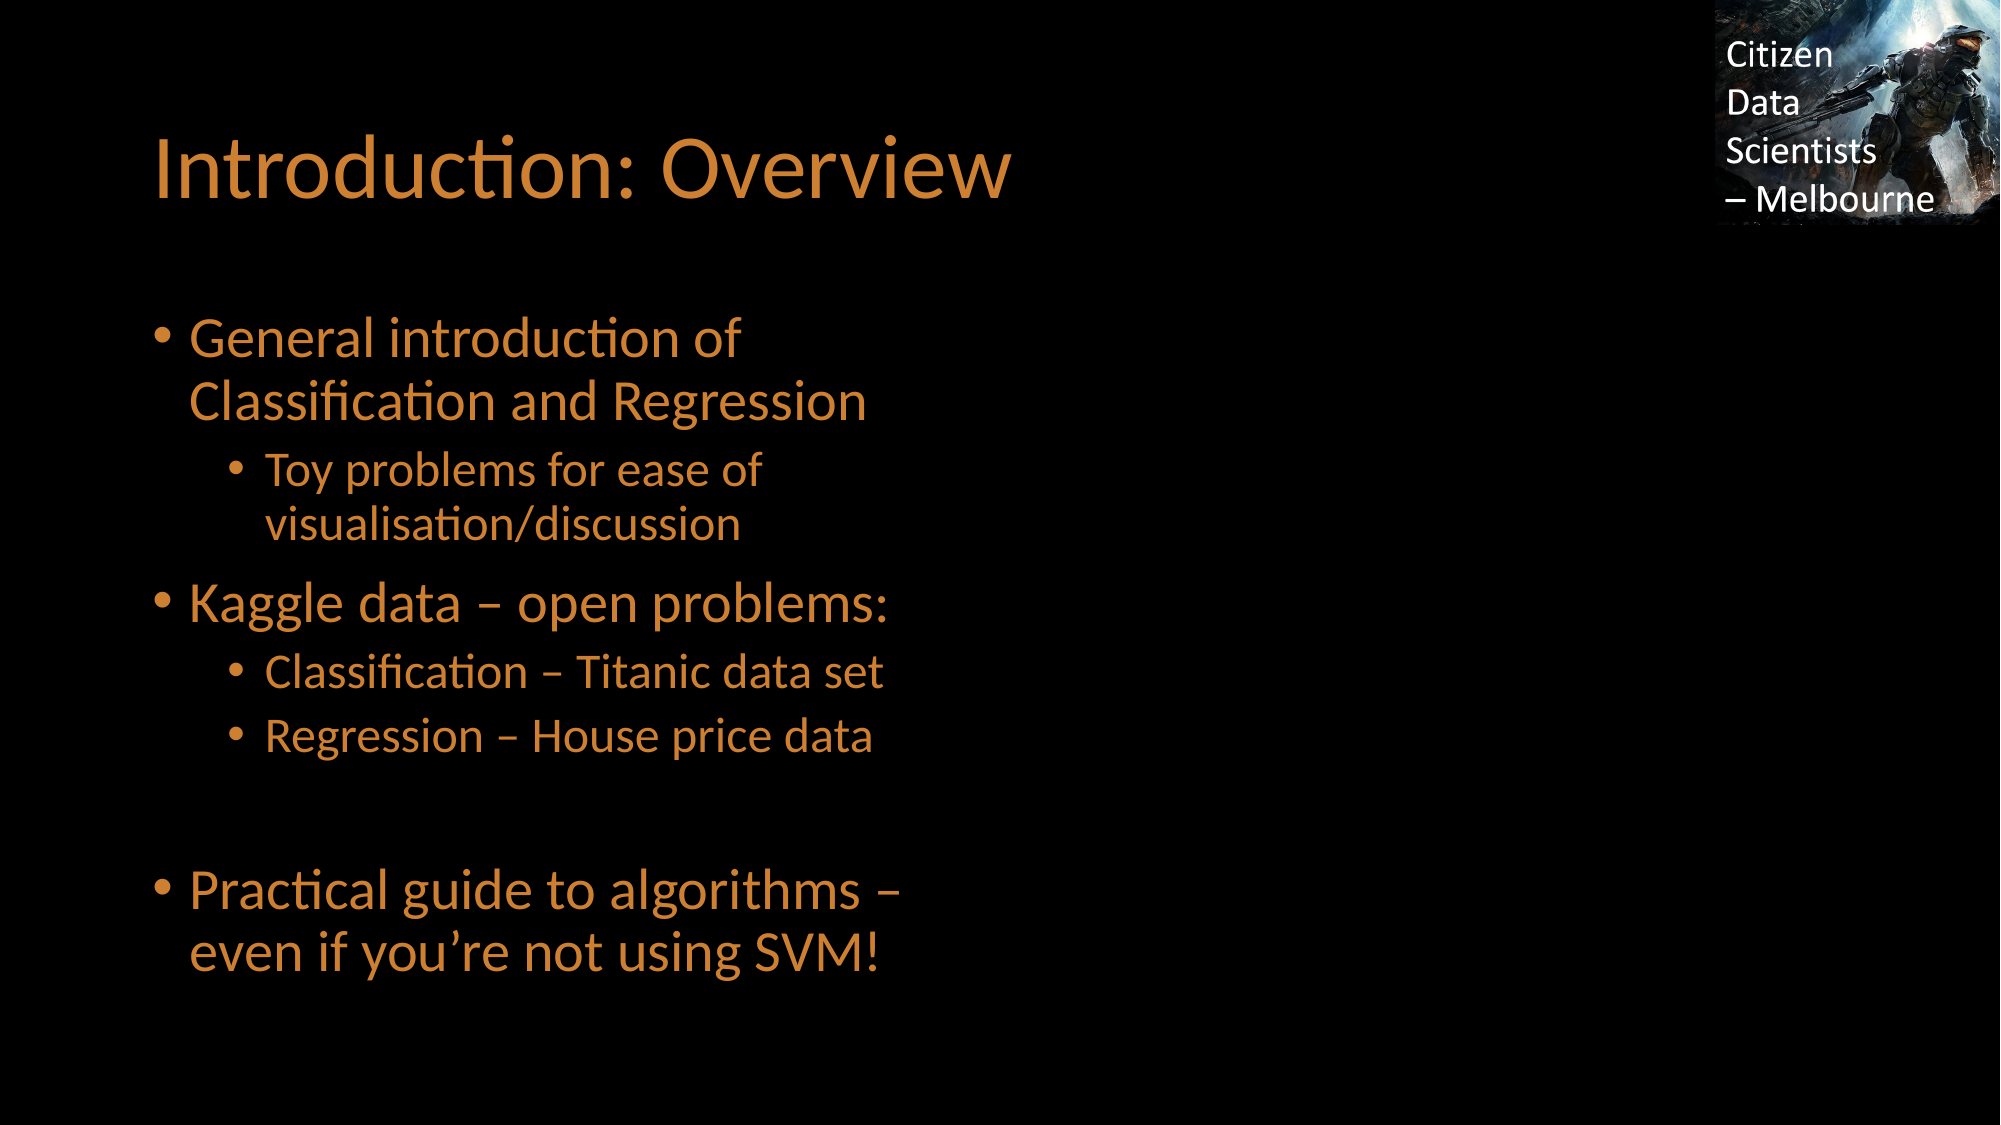

# Introduction: Overview
General introduction of Classification and Regression
Toy problems for ease of visualisation/discussion
Kaggle data – open problems:
Classification – Titanic data set
Regression – House price data

Practical guide to algorithms – even if you’re not using SVM!